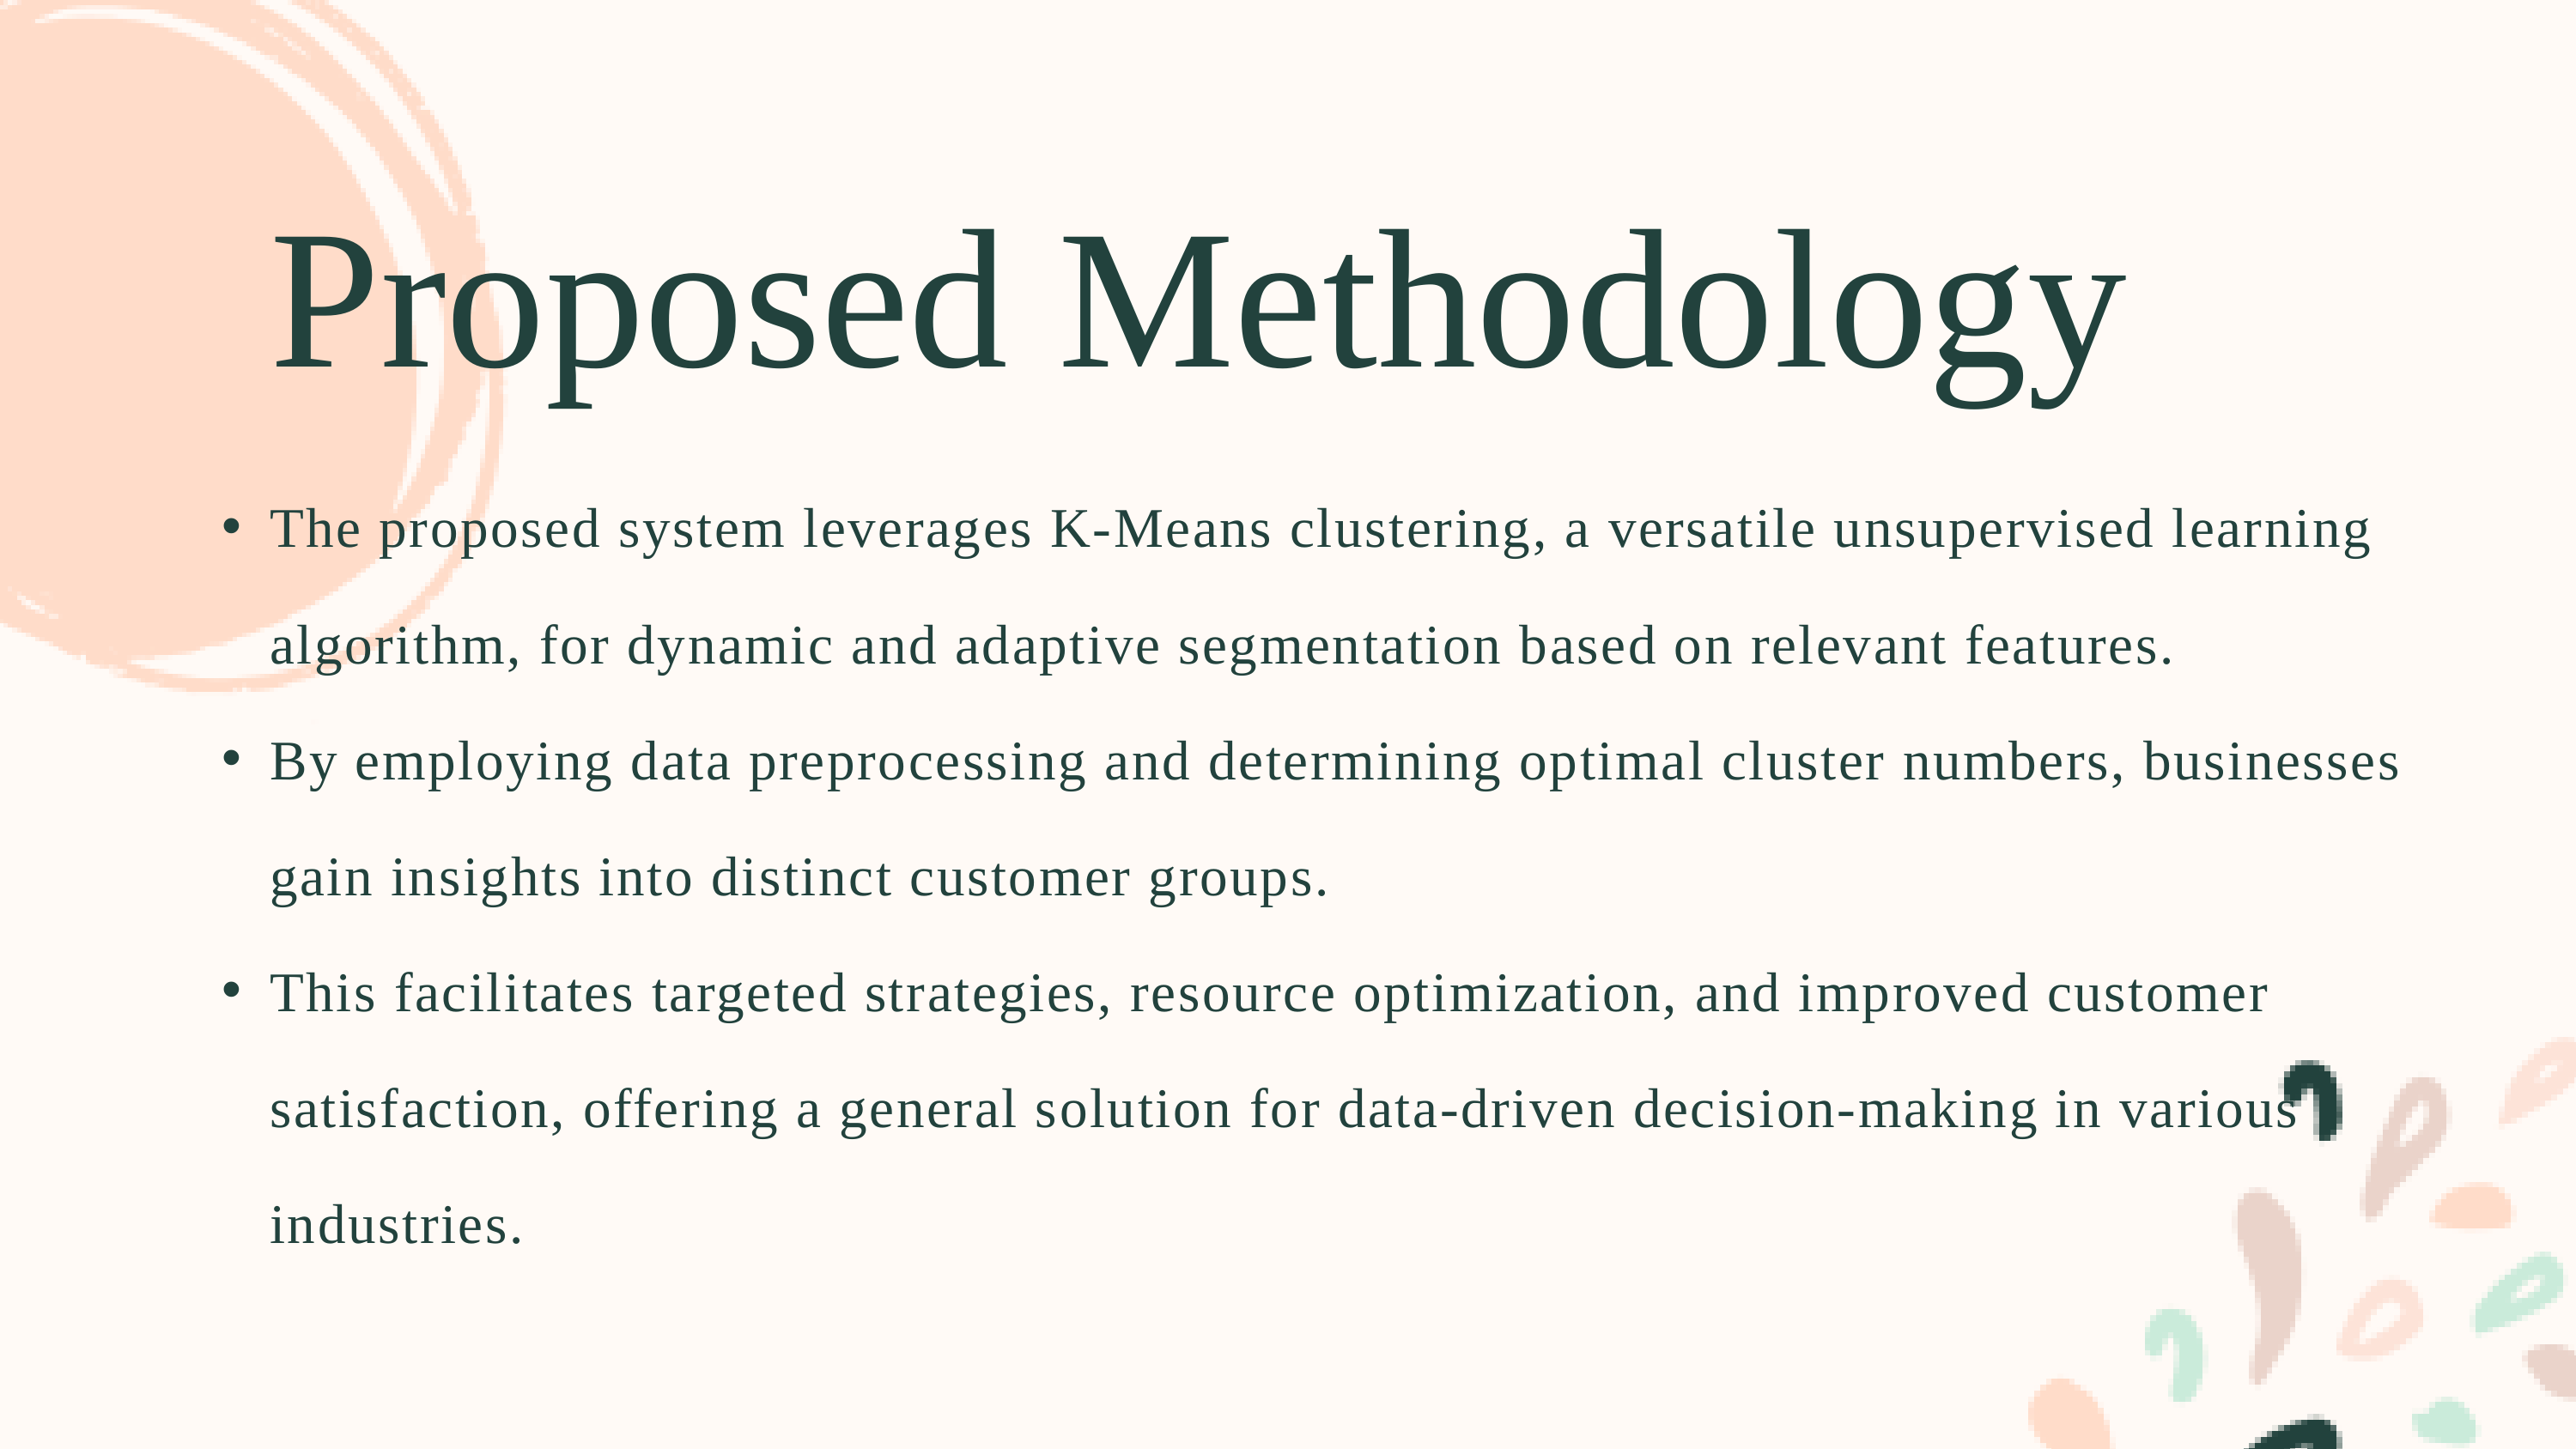

Proposed Methodology
The proposed system leverages K-Means clustering, a versatile unsupervised learning algorithm, for dynamic and adaptive segmentation based on relevant features.
By employing data preprocessing and determining optimal cluster numbers, businesses gain insights into distinct customer groups.
This facilitates targeted strategies, resource optimization, and improved customer satisfaction, offering a general solution for data-driven decision-making in various industries.